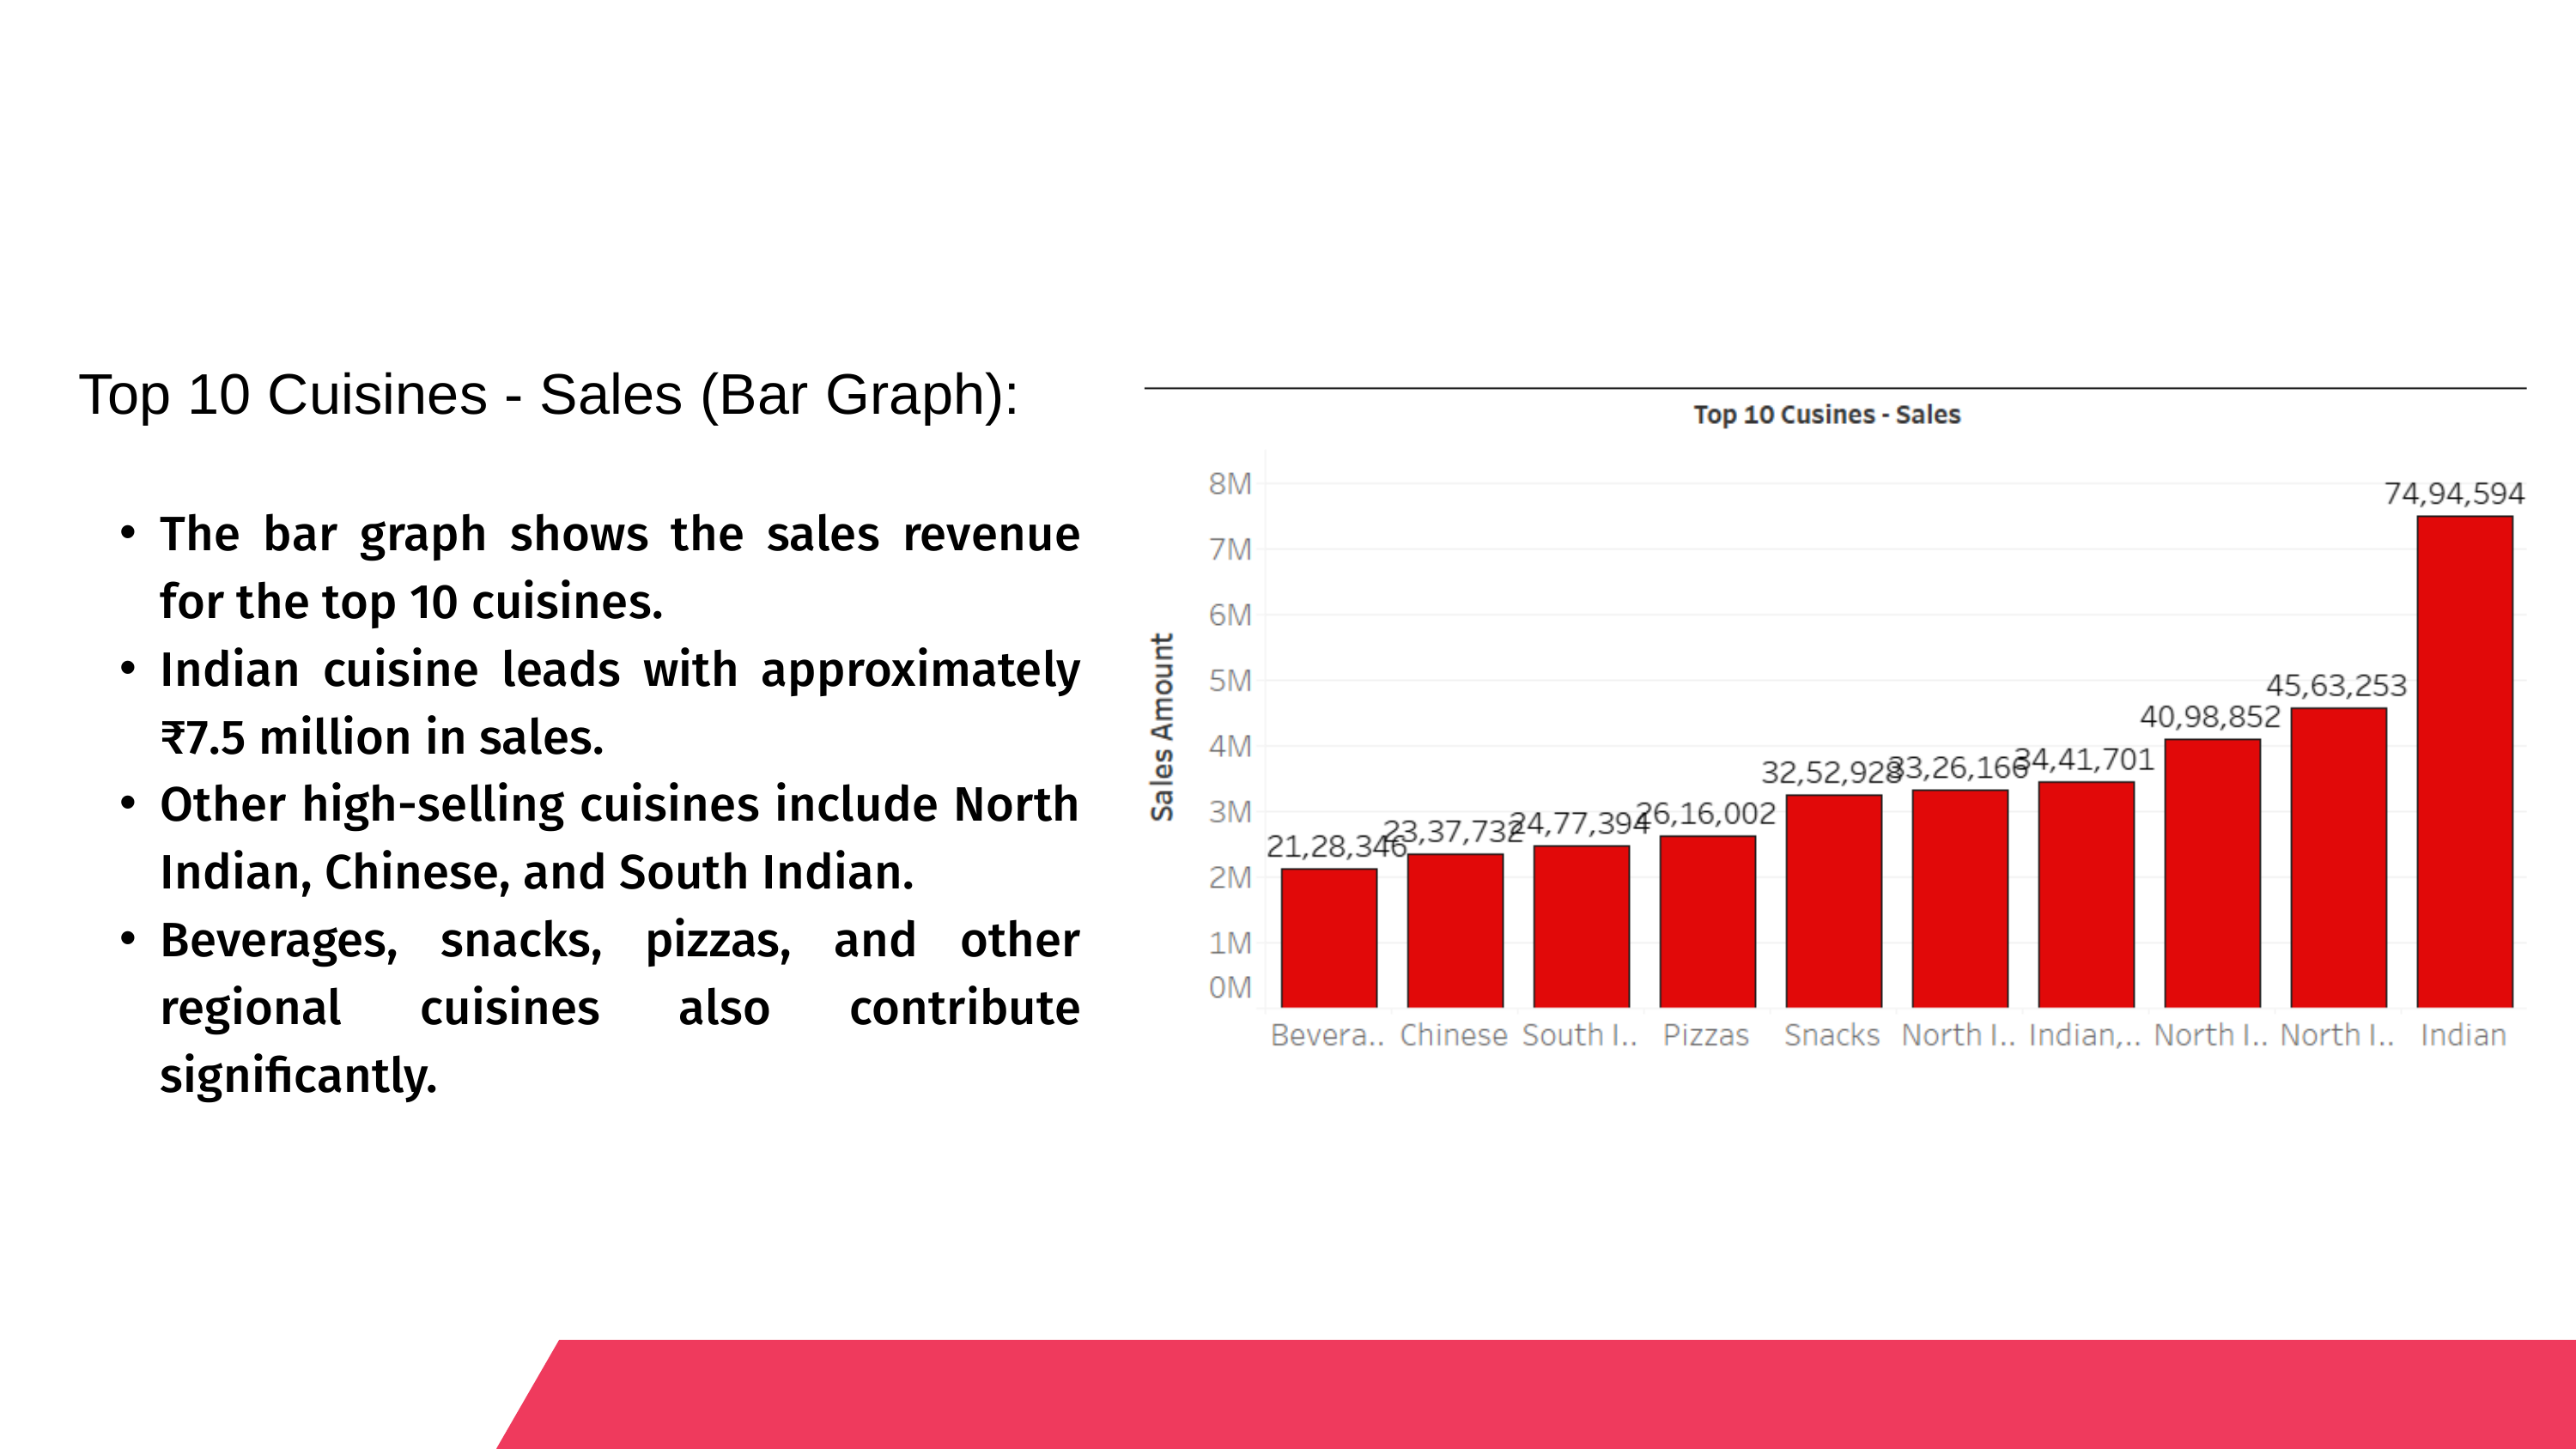

Top 10 Cuisines - Sales (Bar Graph):

The bar graph shows the sales revenue for the top 10 cuisines.
Indian cuisine leads with approximately ₹7.5 million in sales.
Other high-selling cuisines include North Indian, Chinese, and South Indian.
Beverages, snacks, pizzas, and other regional cuisines also contribute significantly.